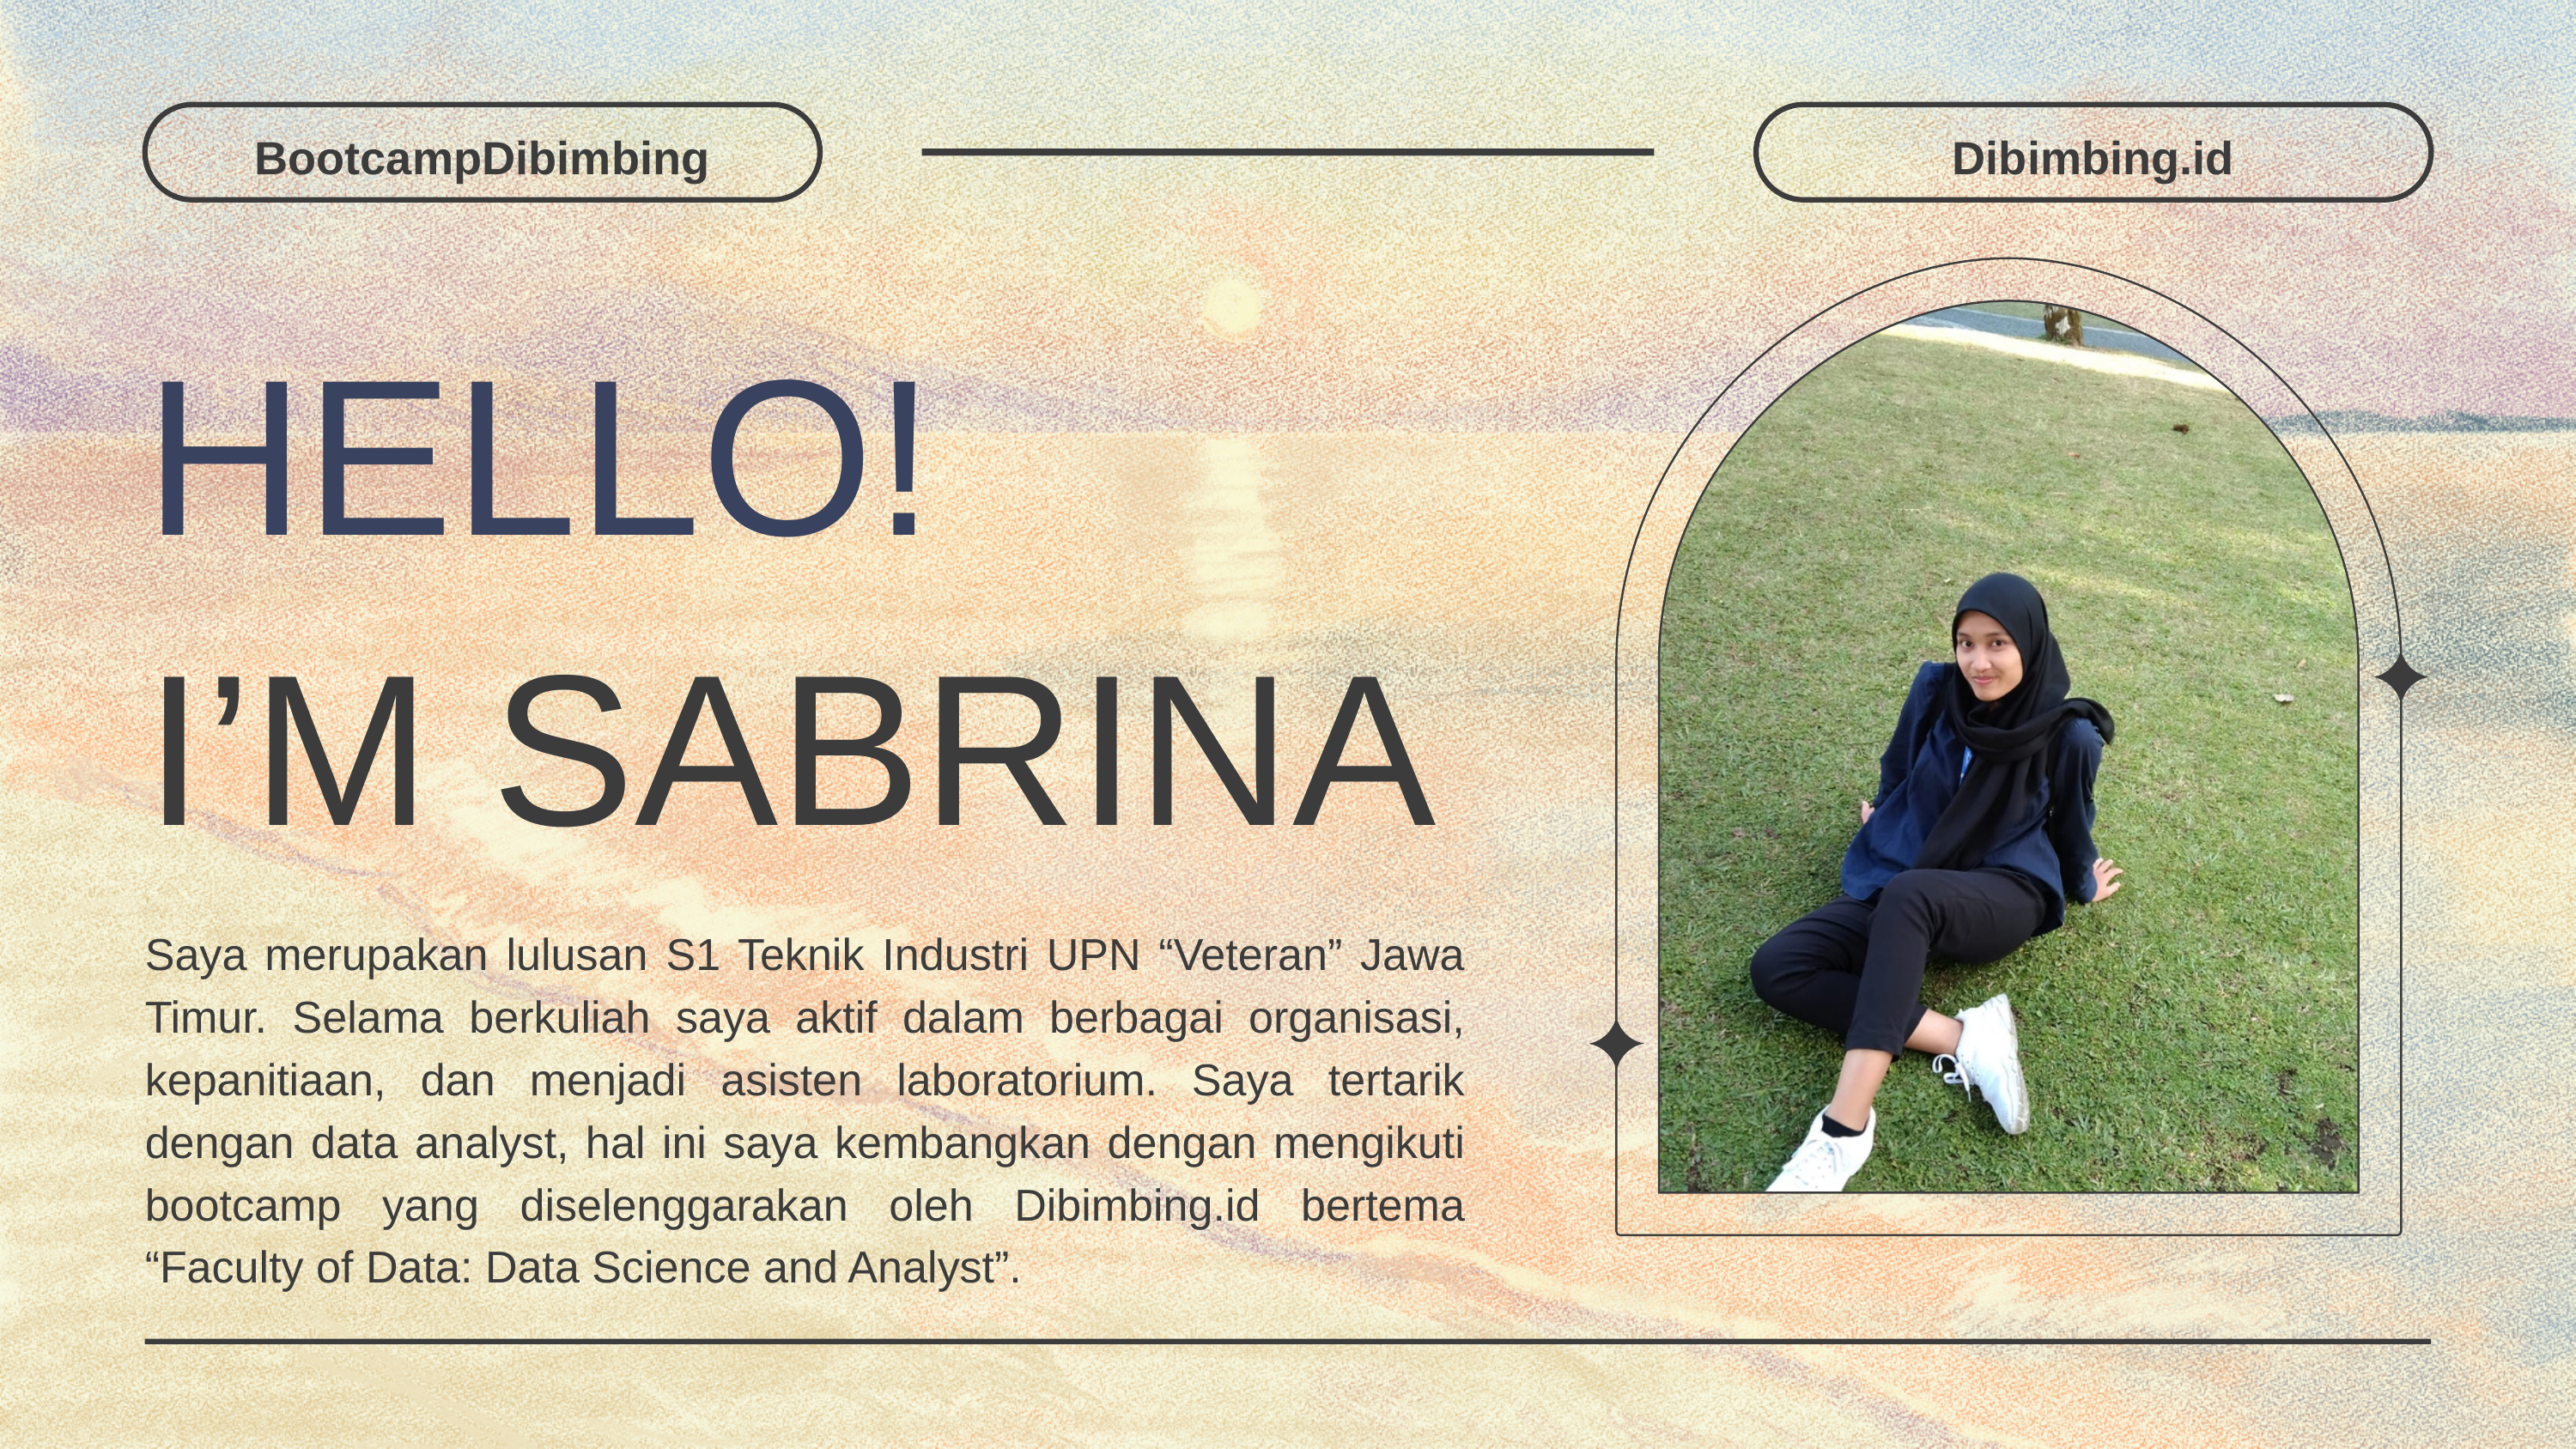

BootcampDibimbing
Dibimbing.id

HELLO!
I’M SABRINA
Saya merupakan lulusan S1 Teknik Industri UPN “Veteran” Jawa Timur. Selama berkuliah saya aktif dalam berbagai organisasi, kepanitiaan, dan menjadi asisten laboratorium. Saya tertarik dengan data analyst, hal ini saya kembangkan dengan mengikuti bootcamp yang diselenggarakan oleh Dibimbing.id bertema “Faculty of Data: Data Science and Analyst”.